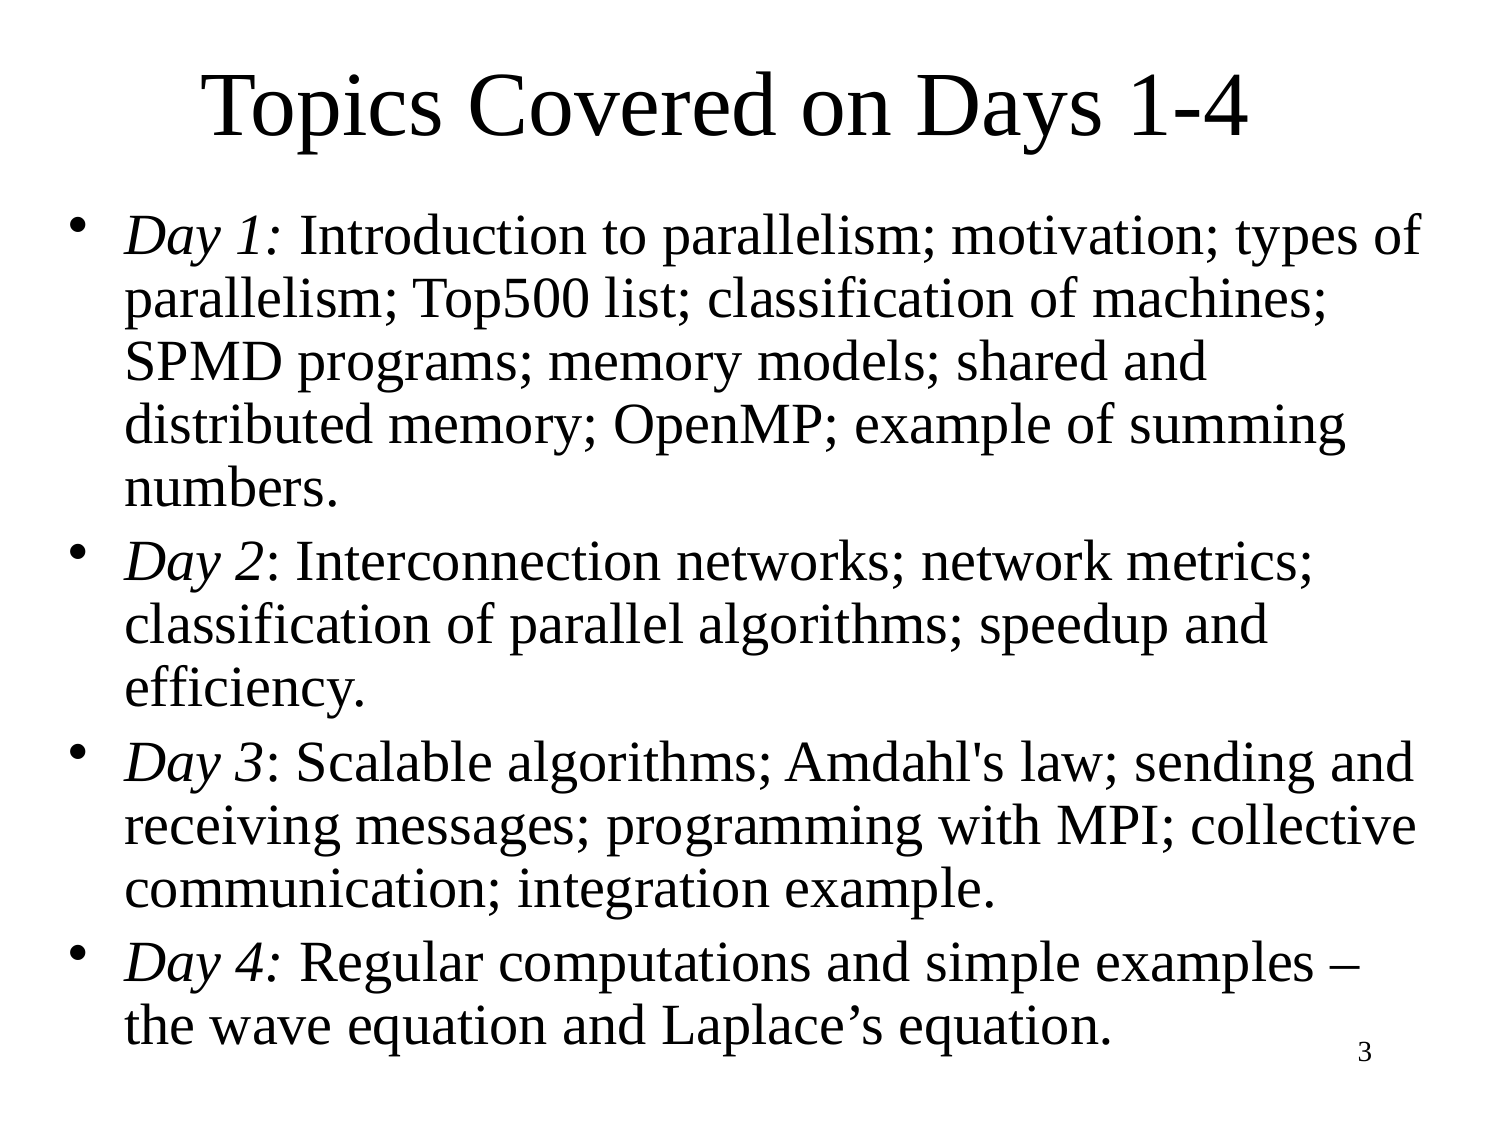

# Topics Covered on Days 1-4
Day 1: Introduction to parallelism; motivation; types of parallelism; Top500 list; classification of machines; SPMD programs; memory models; shared and distributed memory; OpenMP; example of summing numbers.
Day 2: Interconnection networks; network metrics; classification of parallel algorithms; speedup and efficiency.
Day 3: Scalable algorithms; Amdahl's law; sending and receiving messages; programming with MPI; collective communication; integration example.
Day 4: Regular computations and simple examples – the wave equation and Laplace’s equation.
3